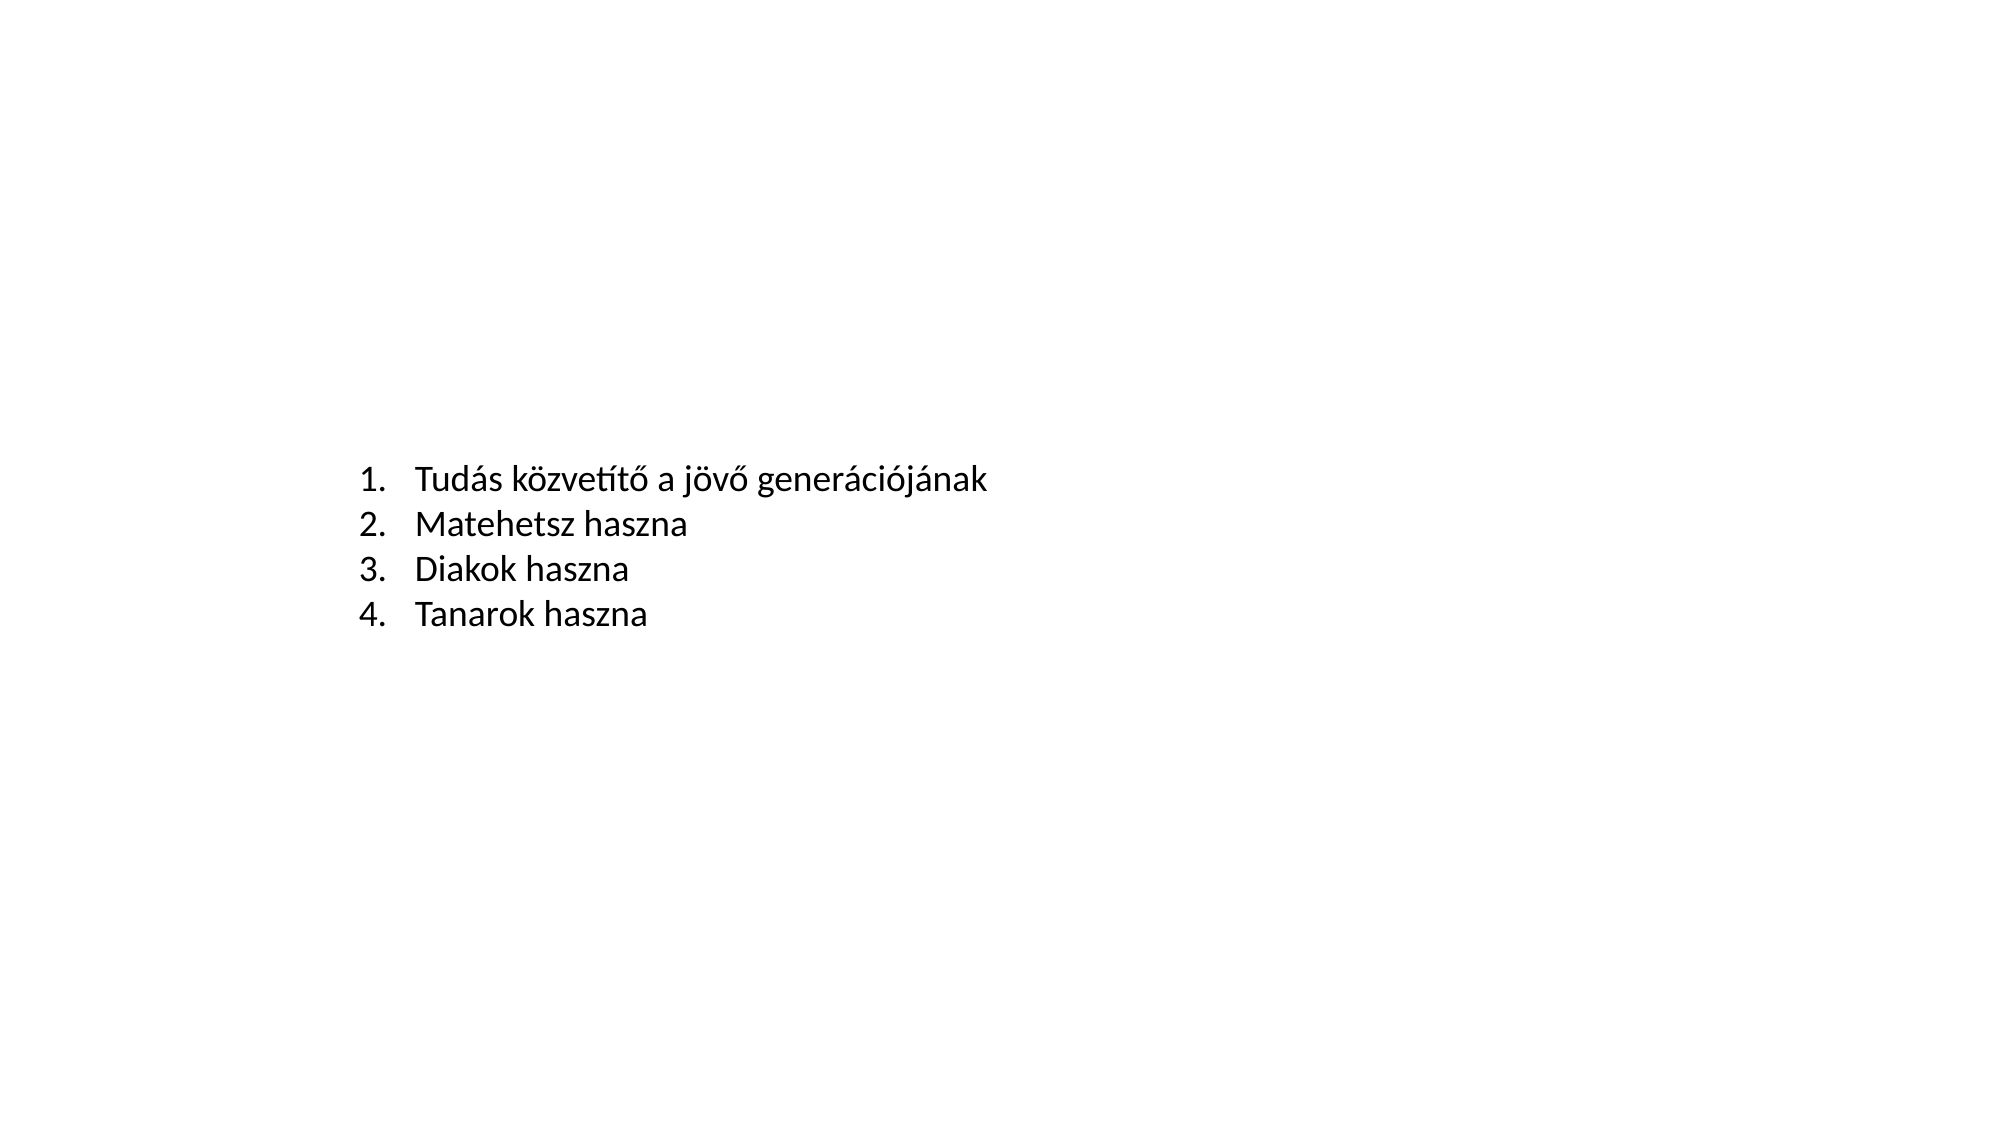

Tudás közvetítő a jövő generációjának
Matehetsz haszna
Diakok haszna
Tanarok haszna